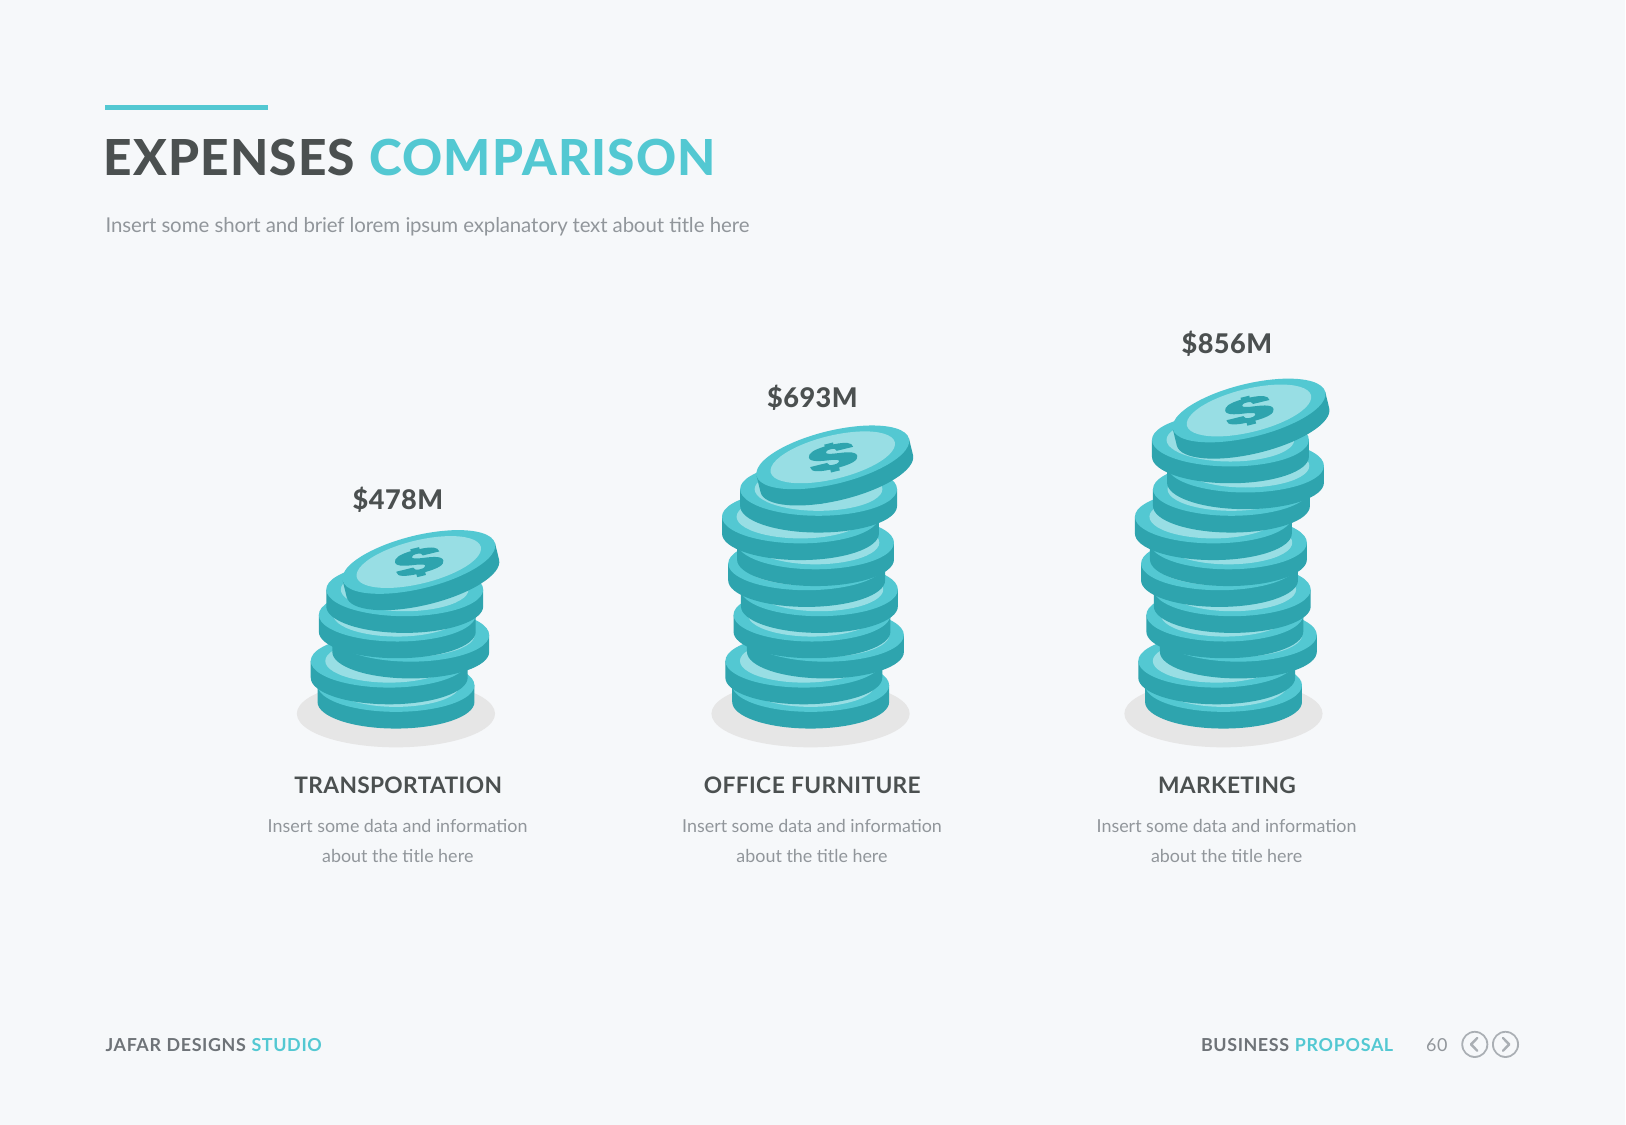

Expenses comparison
Insert some short and brief lorem ipsum explanatory text about title here
$856m
$693m

$478m

transportation
Insert some data and information about the title here
Office furniture
Insert some data and information about the title here
marketing
Insert some data and information about the title here